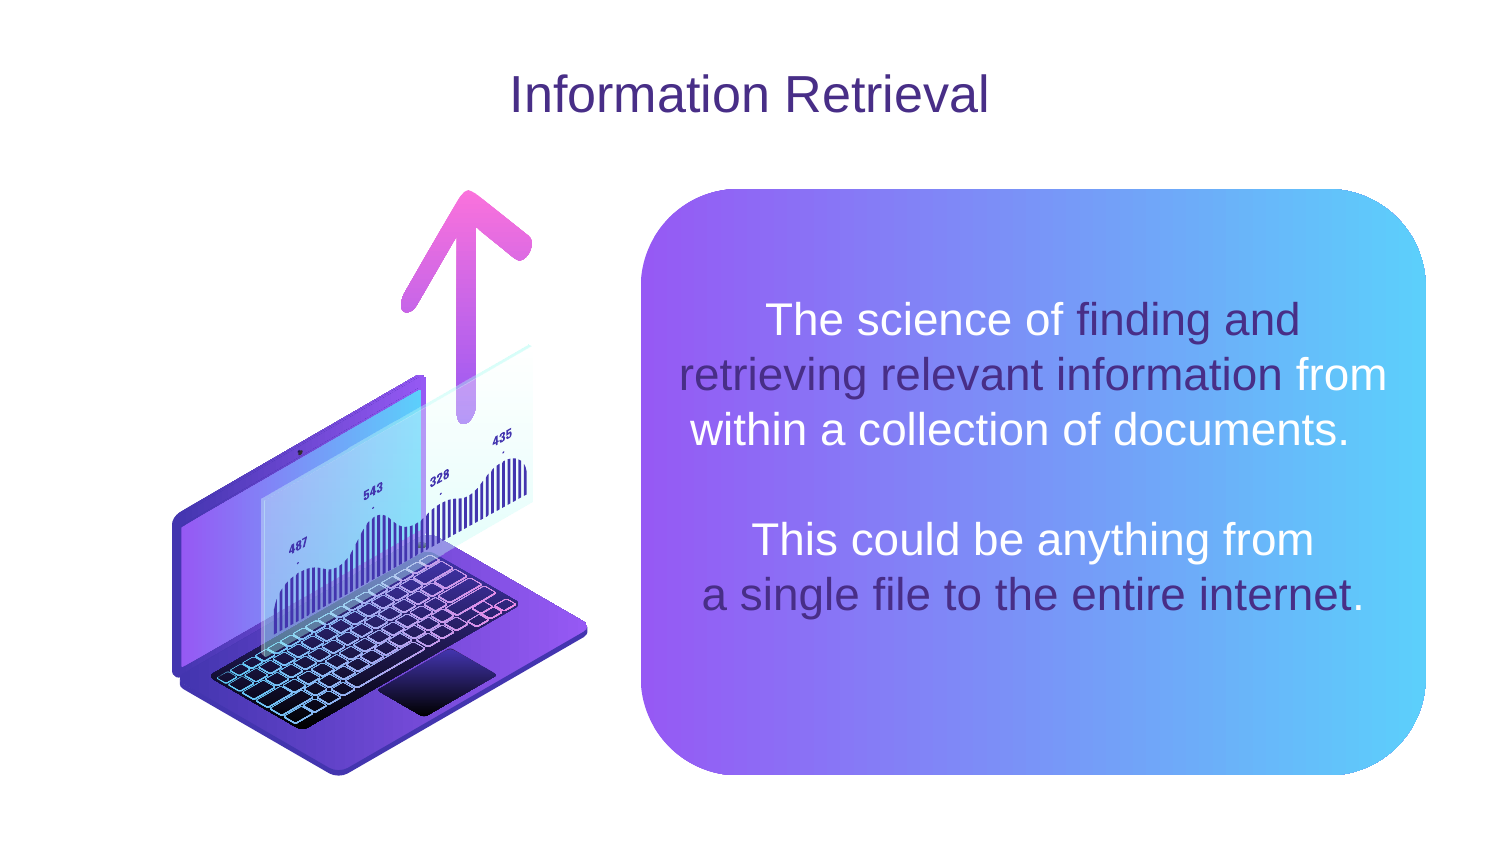

# Information Retrieval
The science of finding and retrieving relevant information from within a collection of documents.

This could be anything from
a single file to the entire internet.